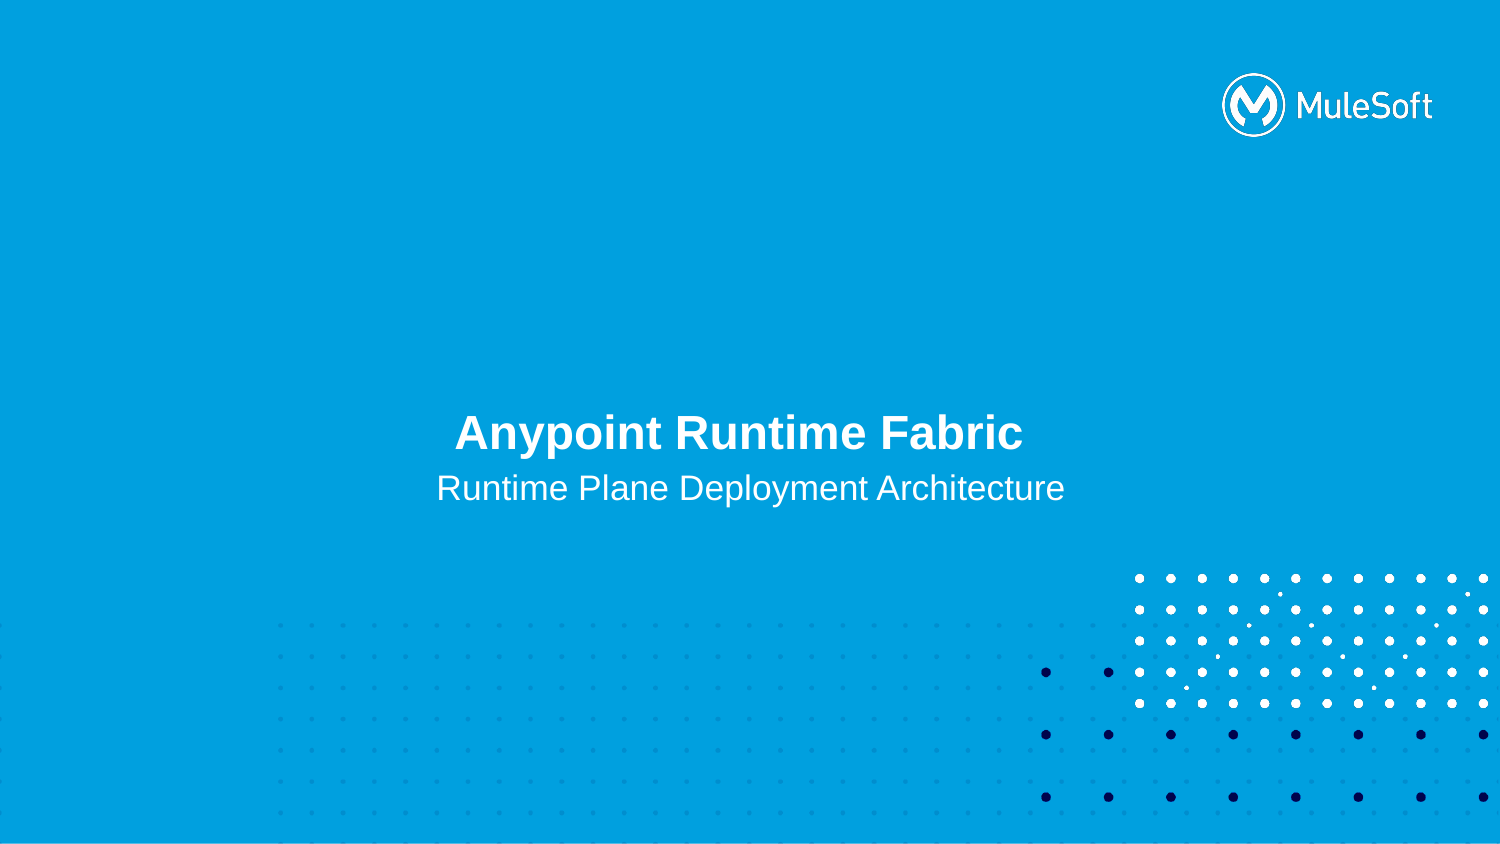

# Anypoint Runtime Fabric
Runtime Plane Deployment Architecture